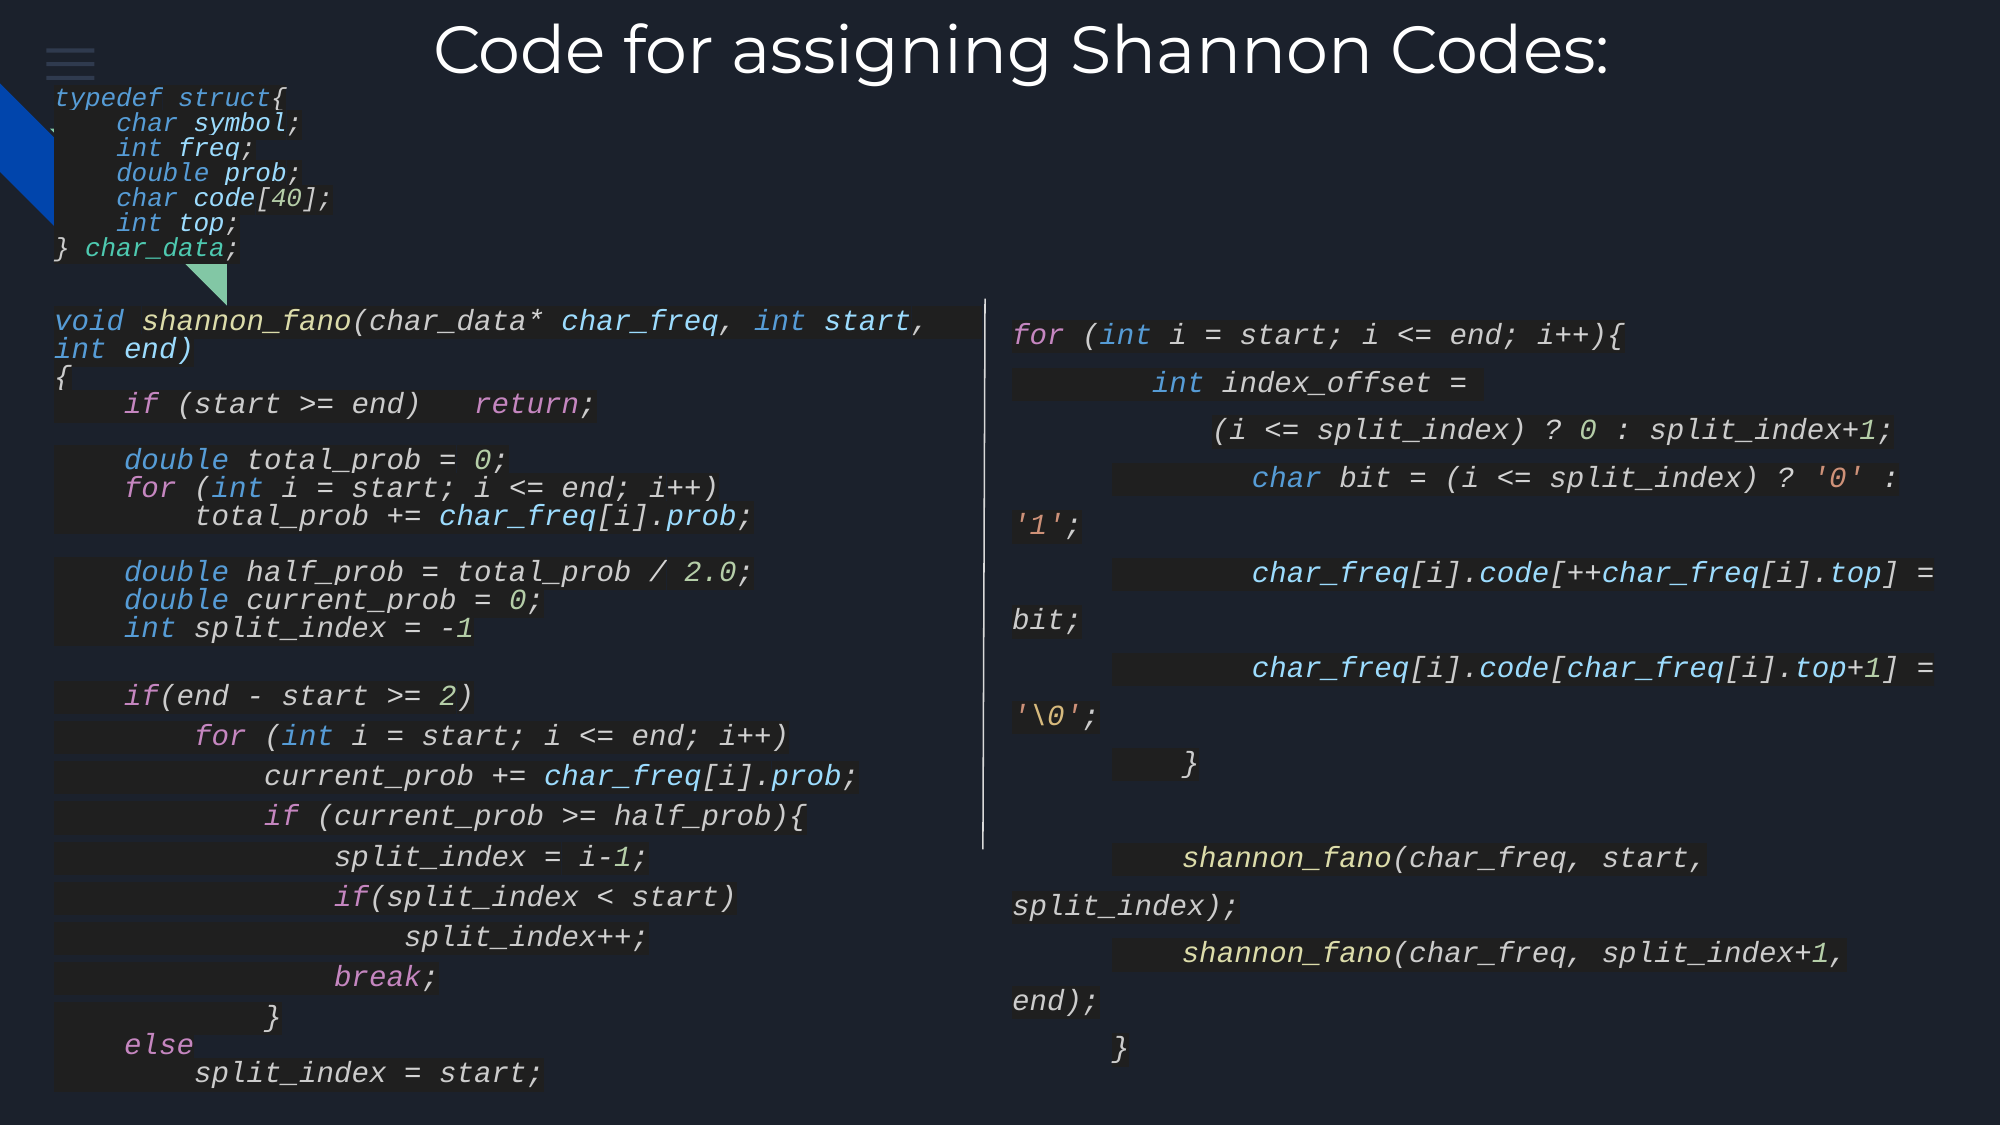

# Code for assigning Shannon Codes:
typedef struct{
    char symbol;
    int freq;
    double prob;
    char code[40];
    int top;
} char_data;
for (int i = start; i <= end; i++){
        int index_offset =
(i <= split_index) ? 0 : split_index+1;
        char bit = (i <= split_index) ? '0' : '1';
        char_freq[i].code[++char_freq[i].top] = bit;
        char_freq[i].code[char_freq[i].top+1] = '\0';
    }

    shannon_fano(char_freq, start, split_index);
    shannon_fano(char_freq, split_index+1, end);
}
void shannon_fano(char_data* char_freq, int start,    int end)
{
    if (start >= end)   return;

    double total_prob = 0;
    for (int i = start; i <= end; i++)
        total_prob += char_freq[i].prob;

    double half_prob = total_prob / 2.0;
    double current_prob = 0;
    int split_index = -1

    if(end - start >= 2)
        for (int i = start; i <= end; i++)
            current_prob += char_freq[i].prob;
            if (current_prob >= half_prob){
                split_index = i-1;
                if(split_index < start)
                    split_index++;
                break;
            }
    else
        split_index = start;